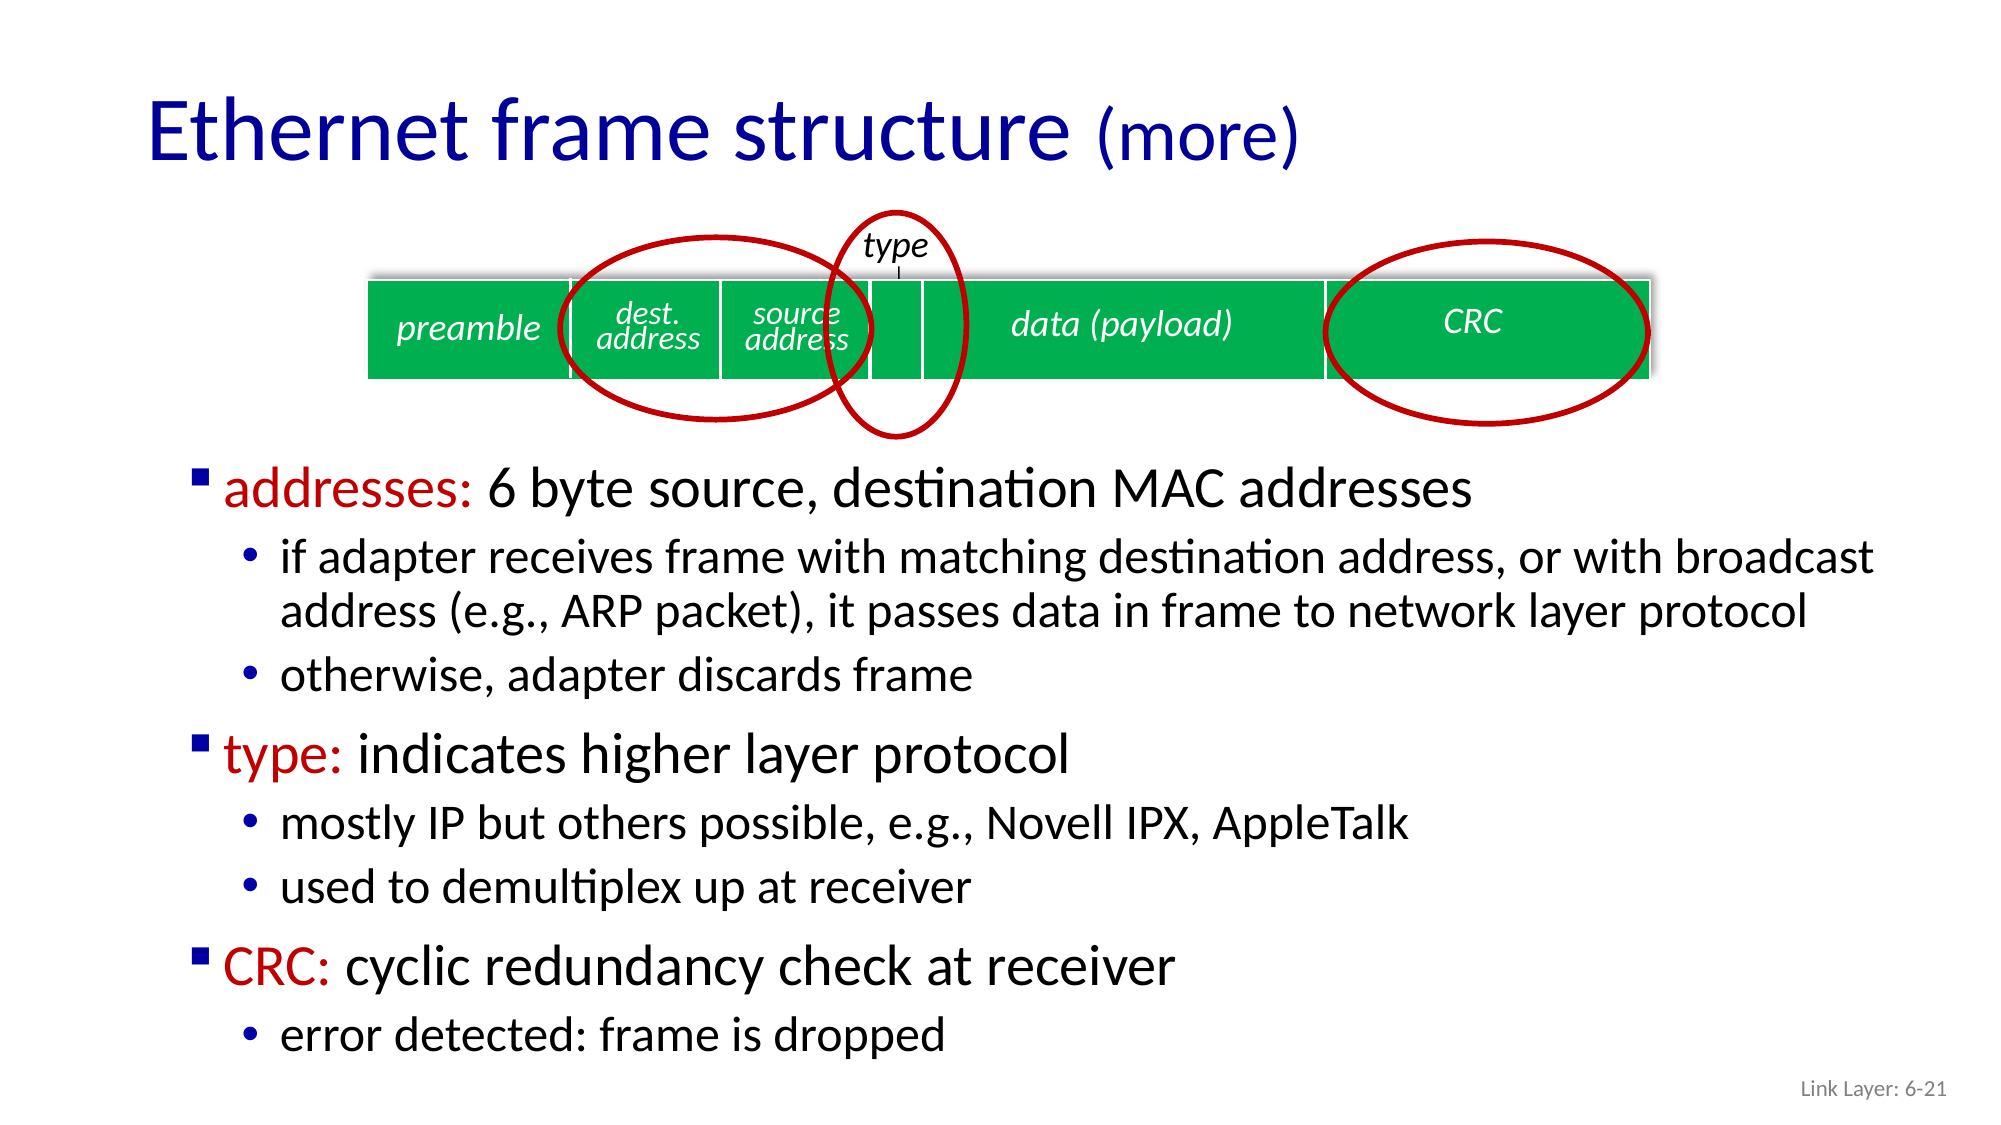

# Ethernet frame structure (more)
type

dest.
address
source
address
CRC
data (payload)
preamble

addresses: 6 byte source, destination MAC addresses
if adapter receives frame with matching destination address, or with broadcast address (e.g., ARP packet), it passes data in frame to network layer protocol
otherwise, adapter discards frame
type: indicates higher layer protocol
mostly IP but others possible, e.g., Novell IPX, AppleTalk
used to demultiplex up at receiver
CRC: cyclic redundancy check at receiver
error detected: frame is dropped
Link Layer: 6-21